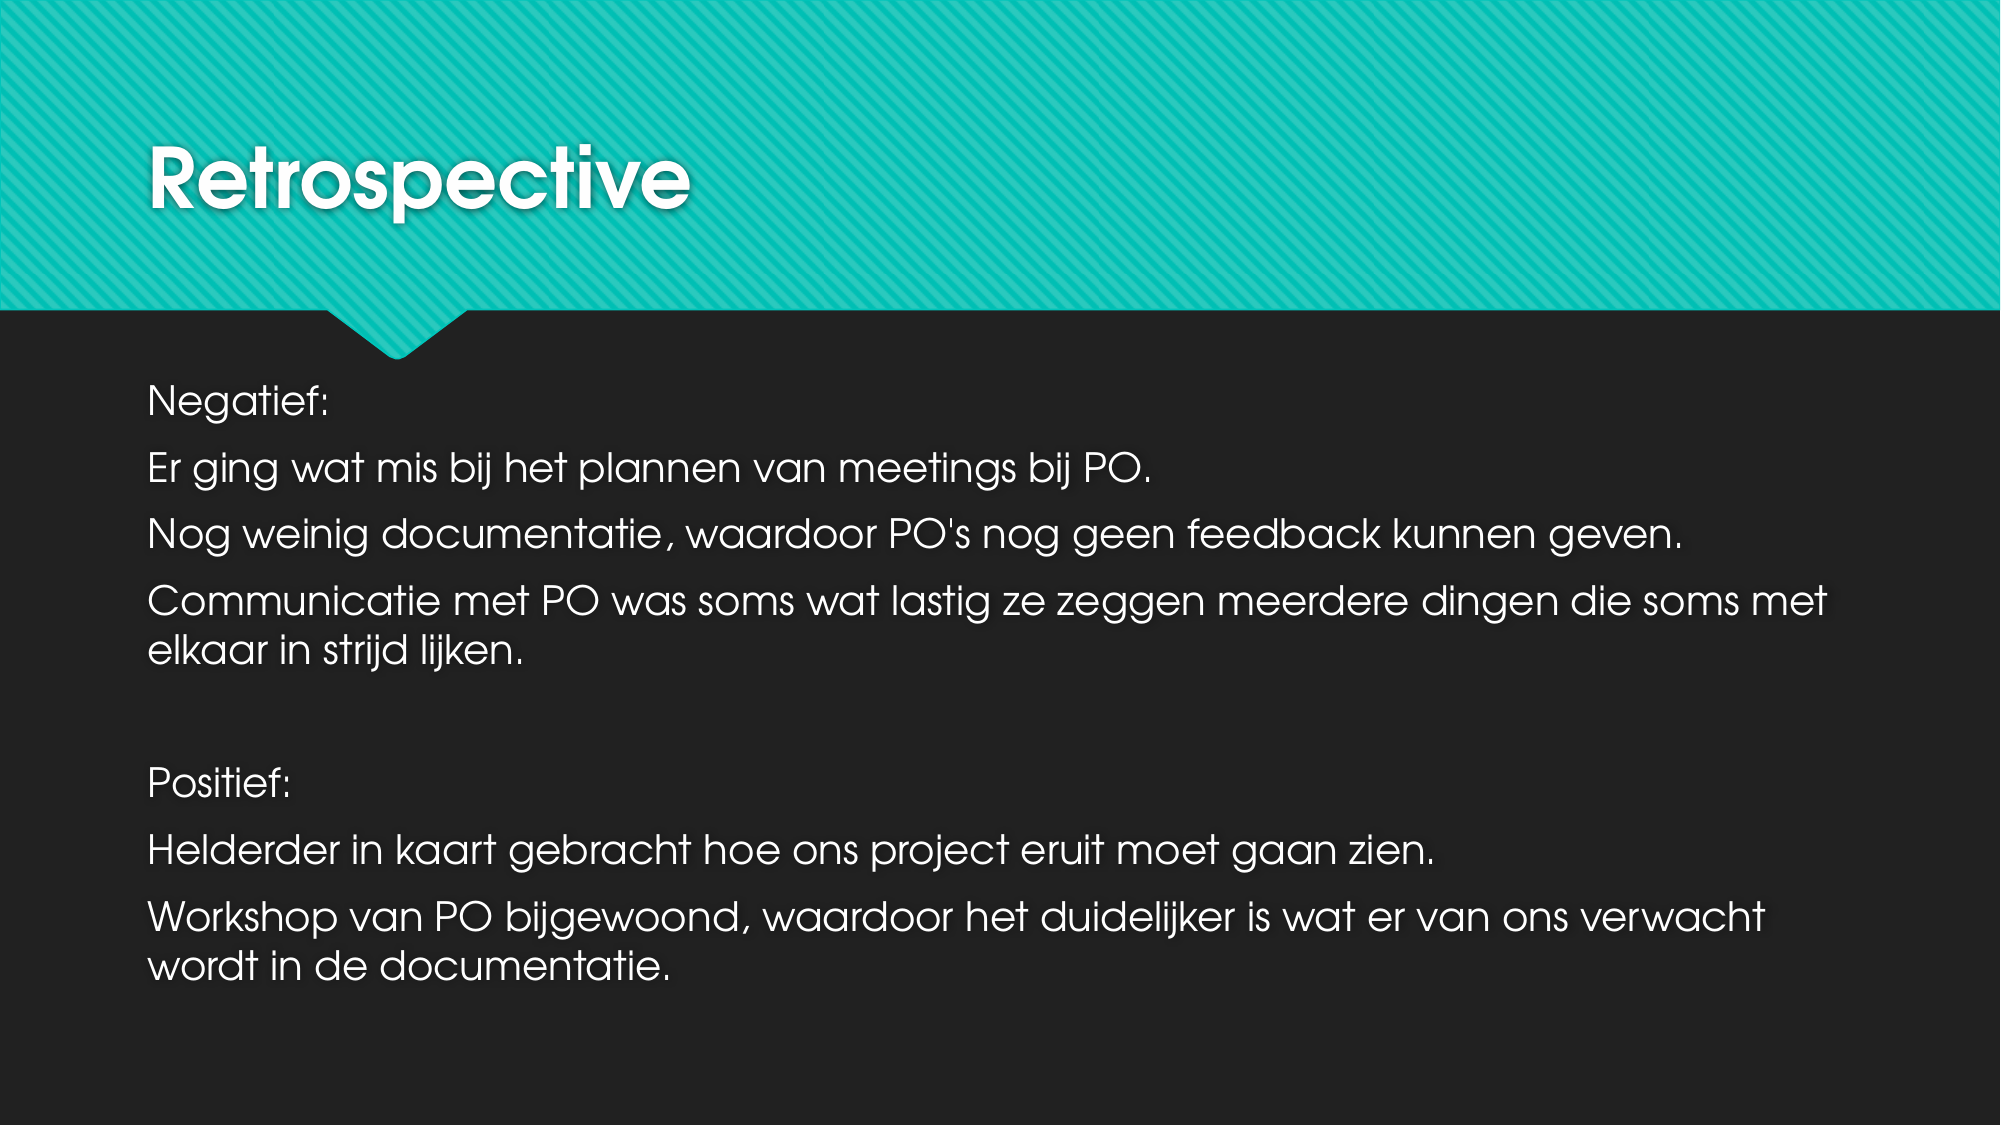

# Retrospective
Negatief:
Er ging wat mis bij het plannen van meetings bij PO.
Nog weinig documentatie, waardoor PO's nog geen feedback kunnen geven.
Communicatie met PO was soms wat lastig ze zeggen meerdere dingen die soms met elkaar in strijd lijken.

Positief:
Helderder in kaart gebracht hoe ons project eruit moet gaan zien.
Workshop van PO bijgewoond, waardoor het duidelijker is wat er van ons verwacht wordt in de documentatie.